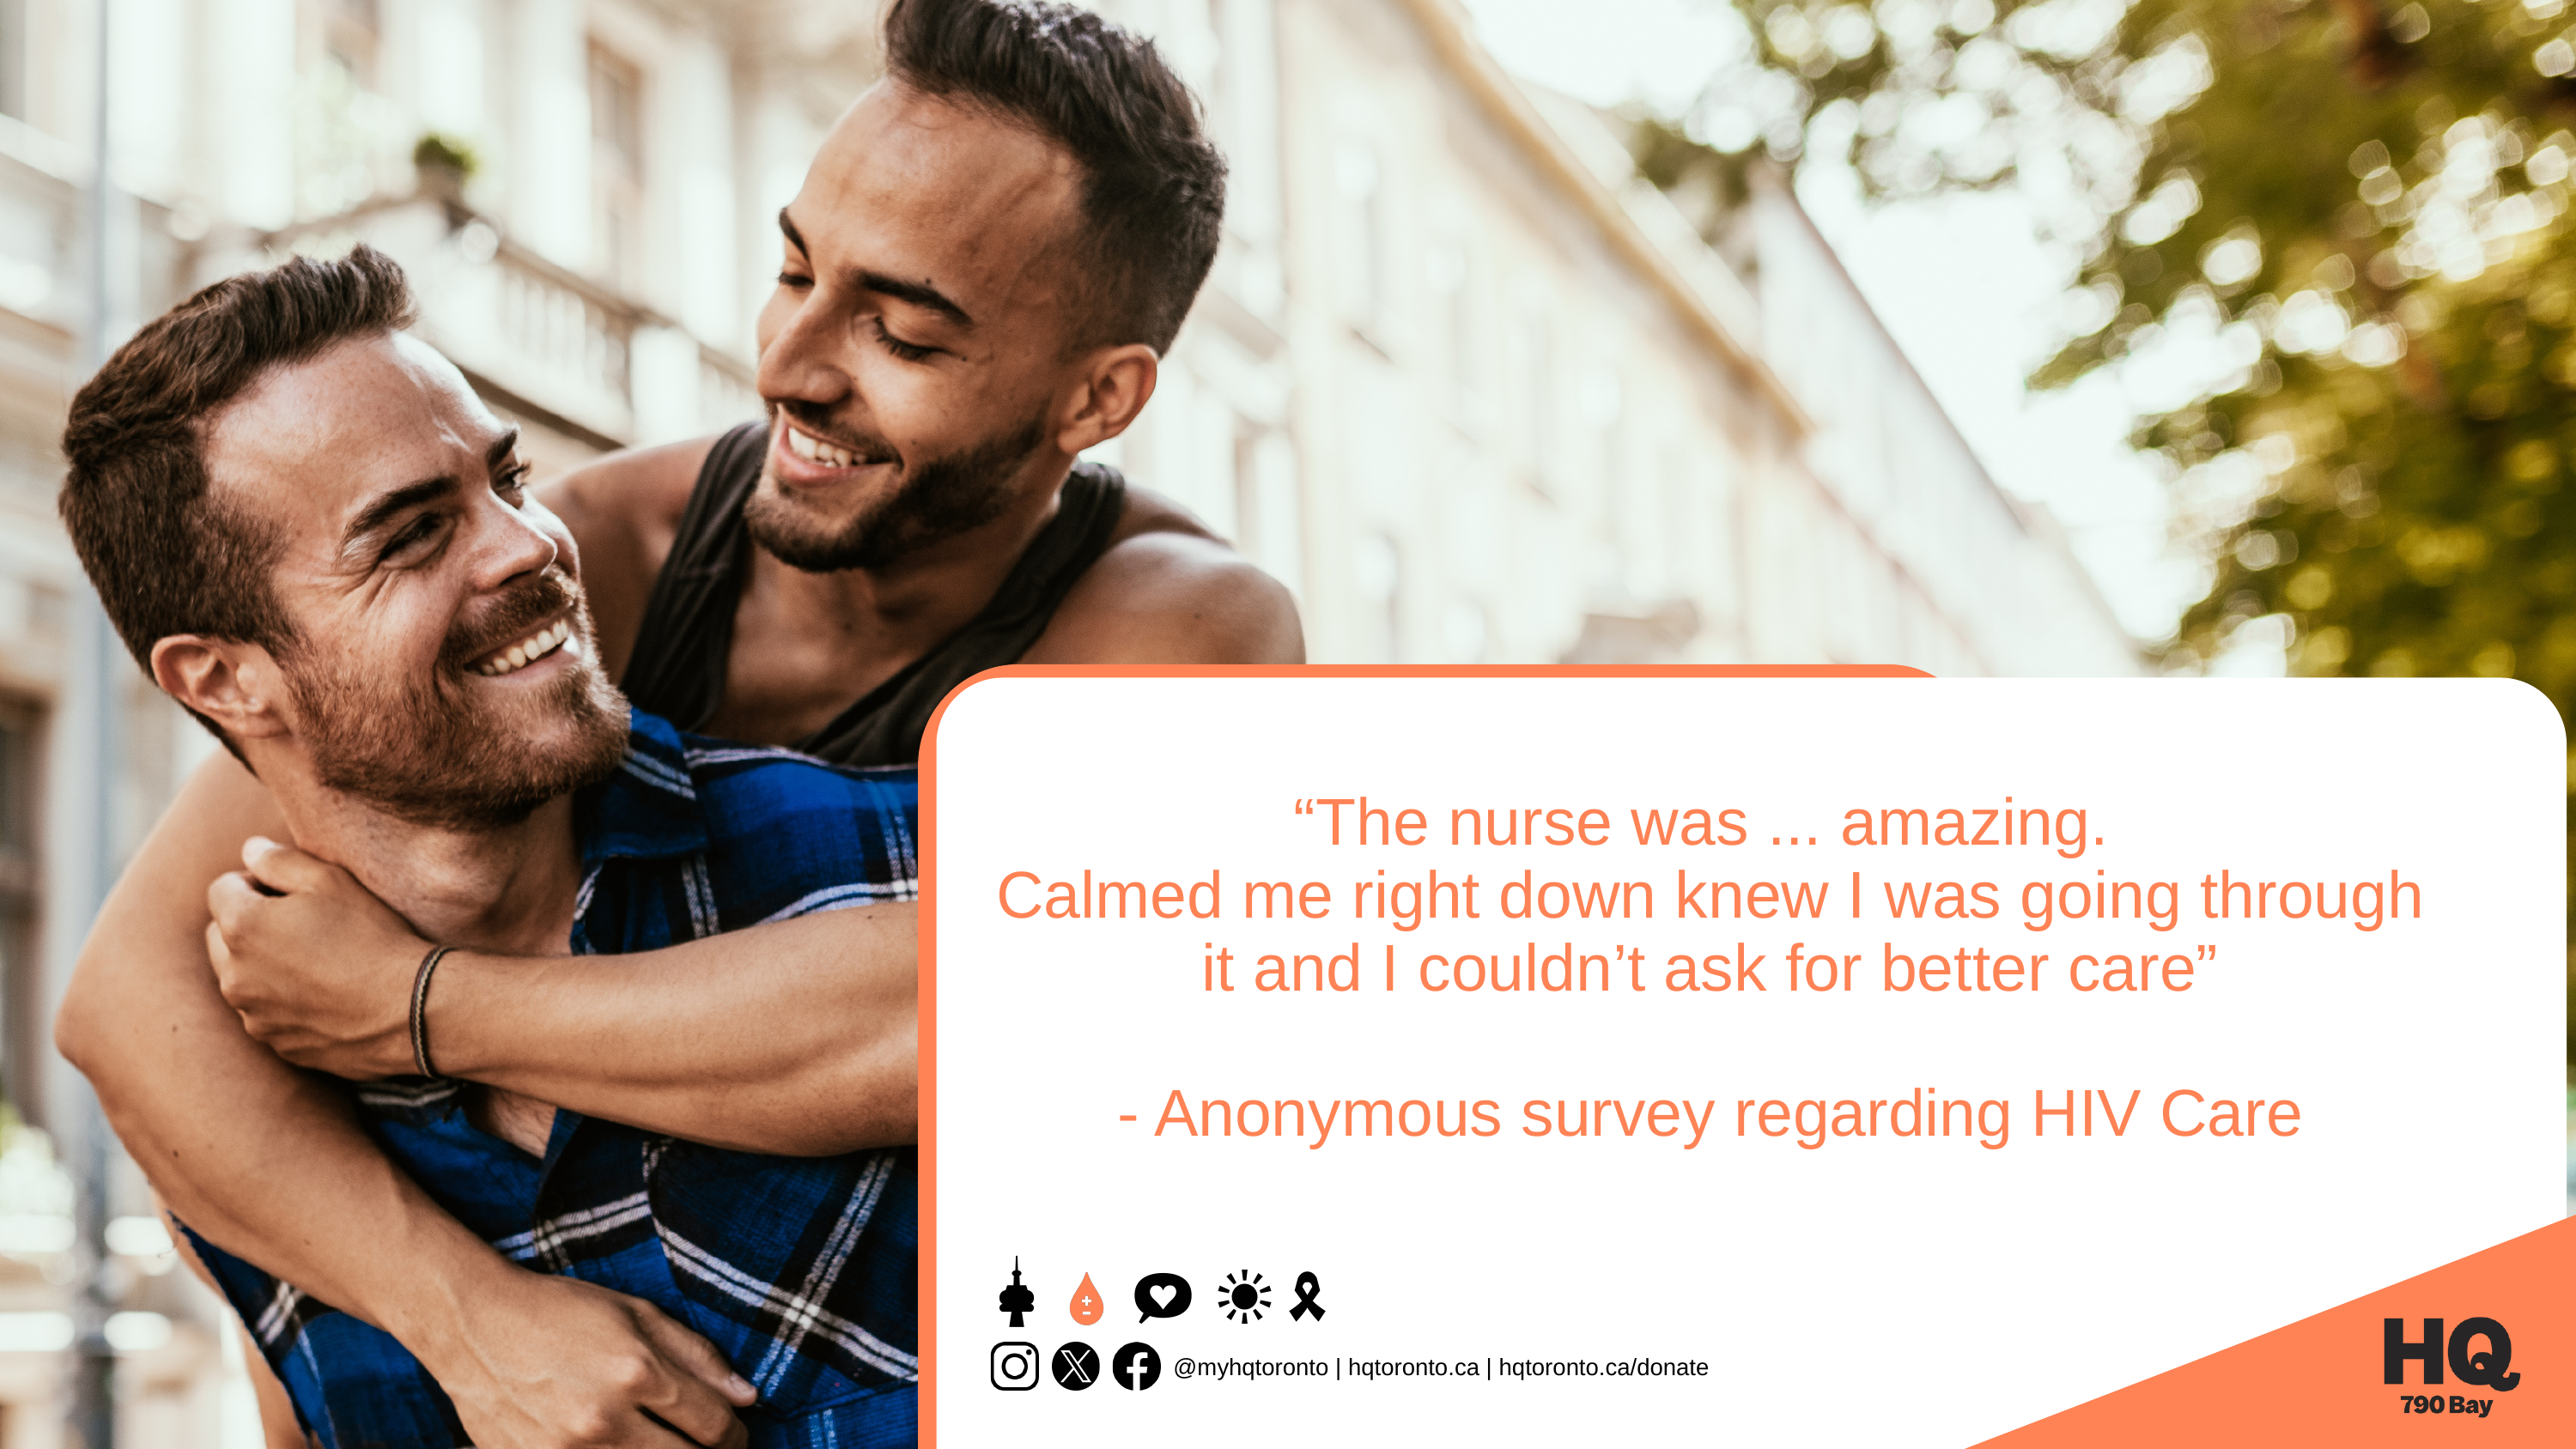

“The nurse was ... amazing.
Calmed me right down knew I was going through it and I couldn’t ask for better care”

- Anonymous survey regarding HIV Care

@myhqtoronto | hqtoronto.ca | hqtoronto.ca/donate